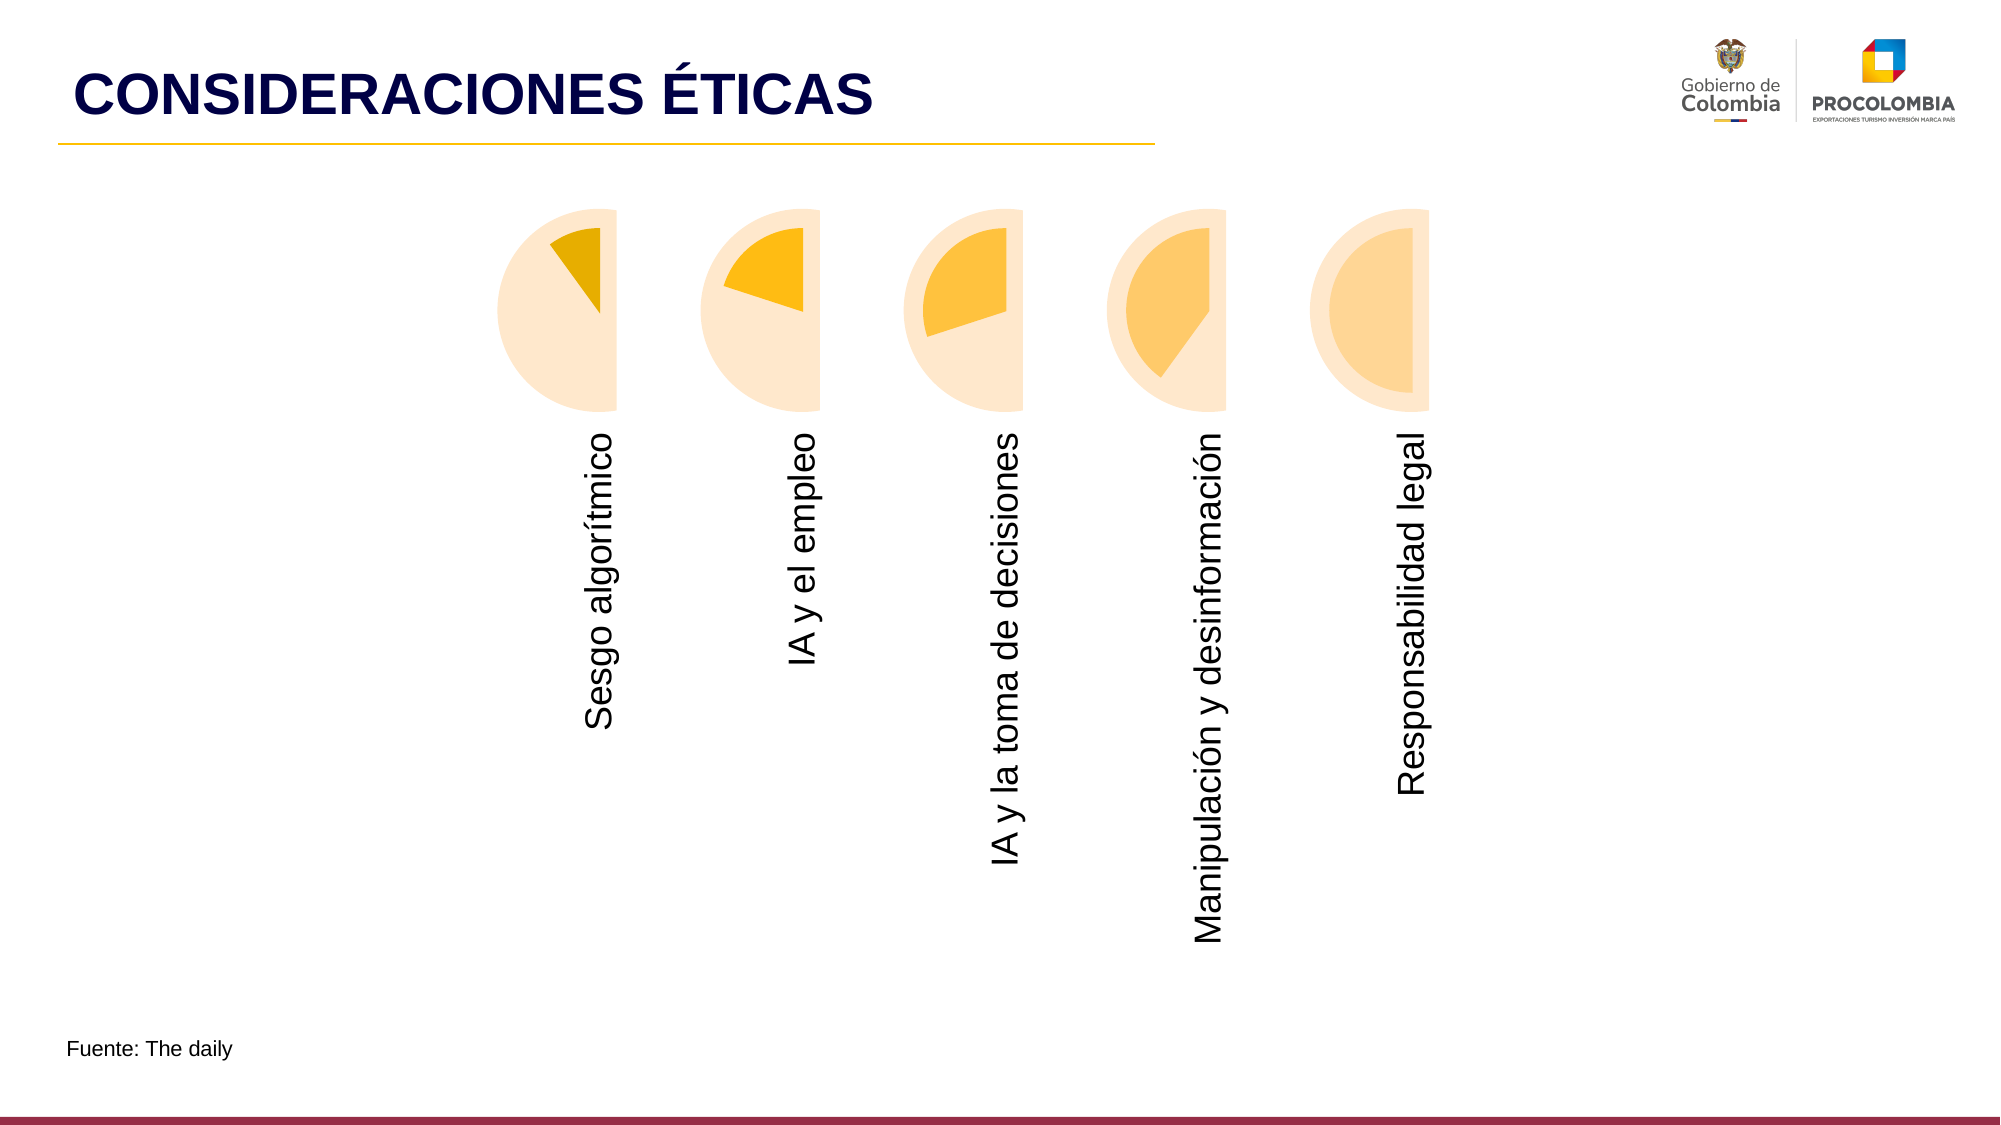

CONSIDERACIONES ÉTICAS
Sesgo algorítmico
IA y el empleo
IA y la toma de decisiones
Manipulación y desinformación
Responsabilidad legal
Fuente: The daily